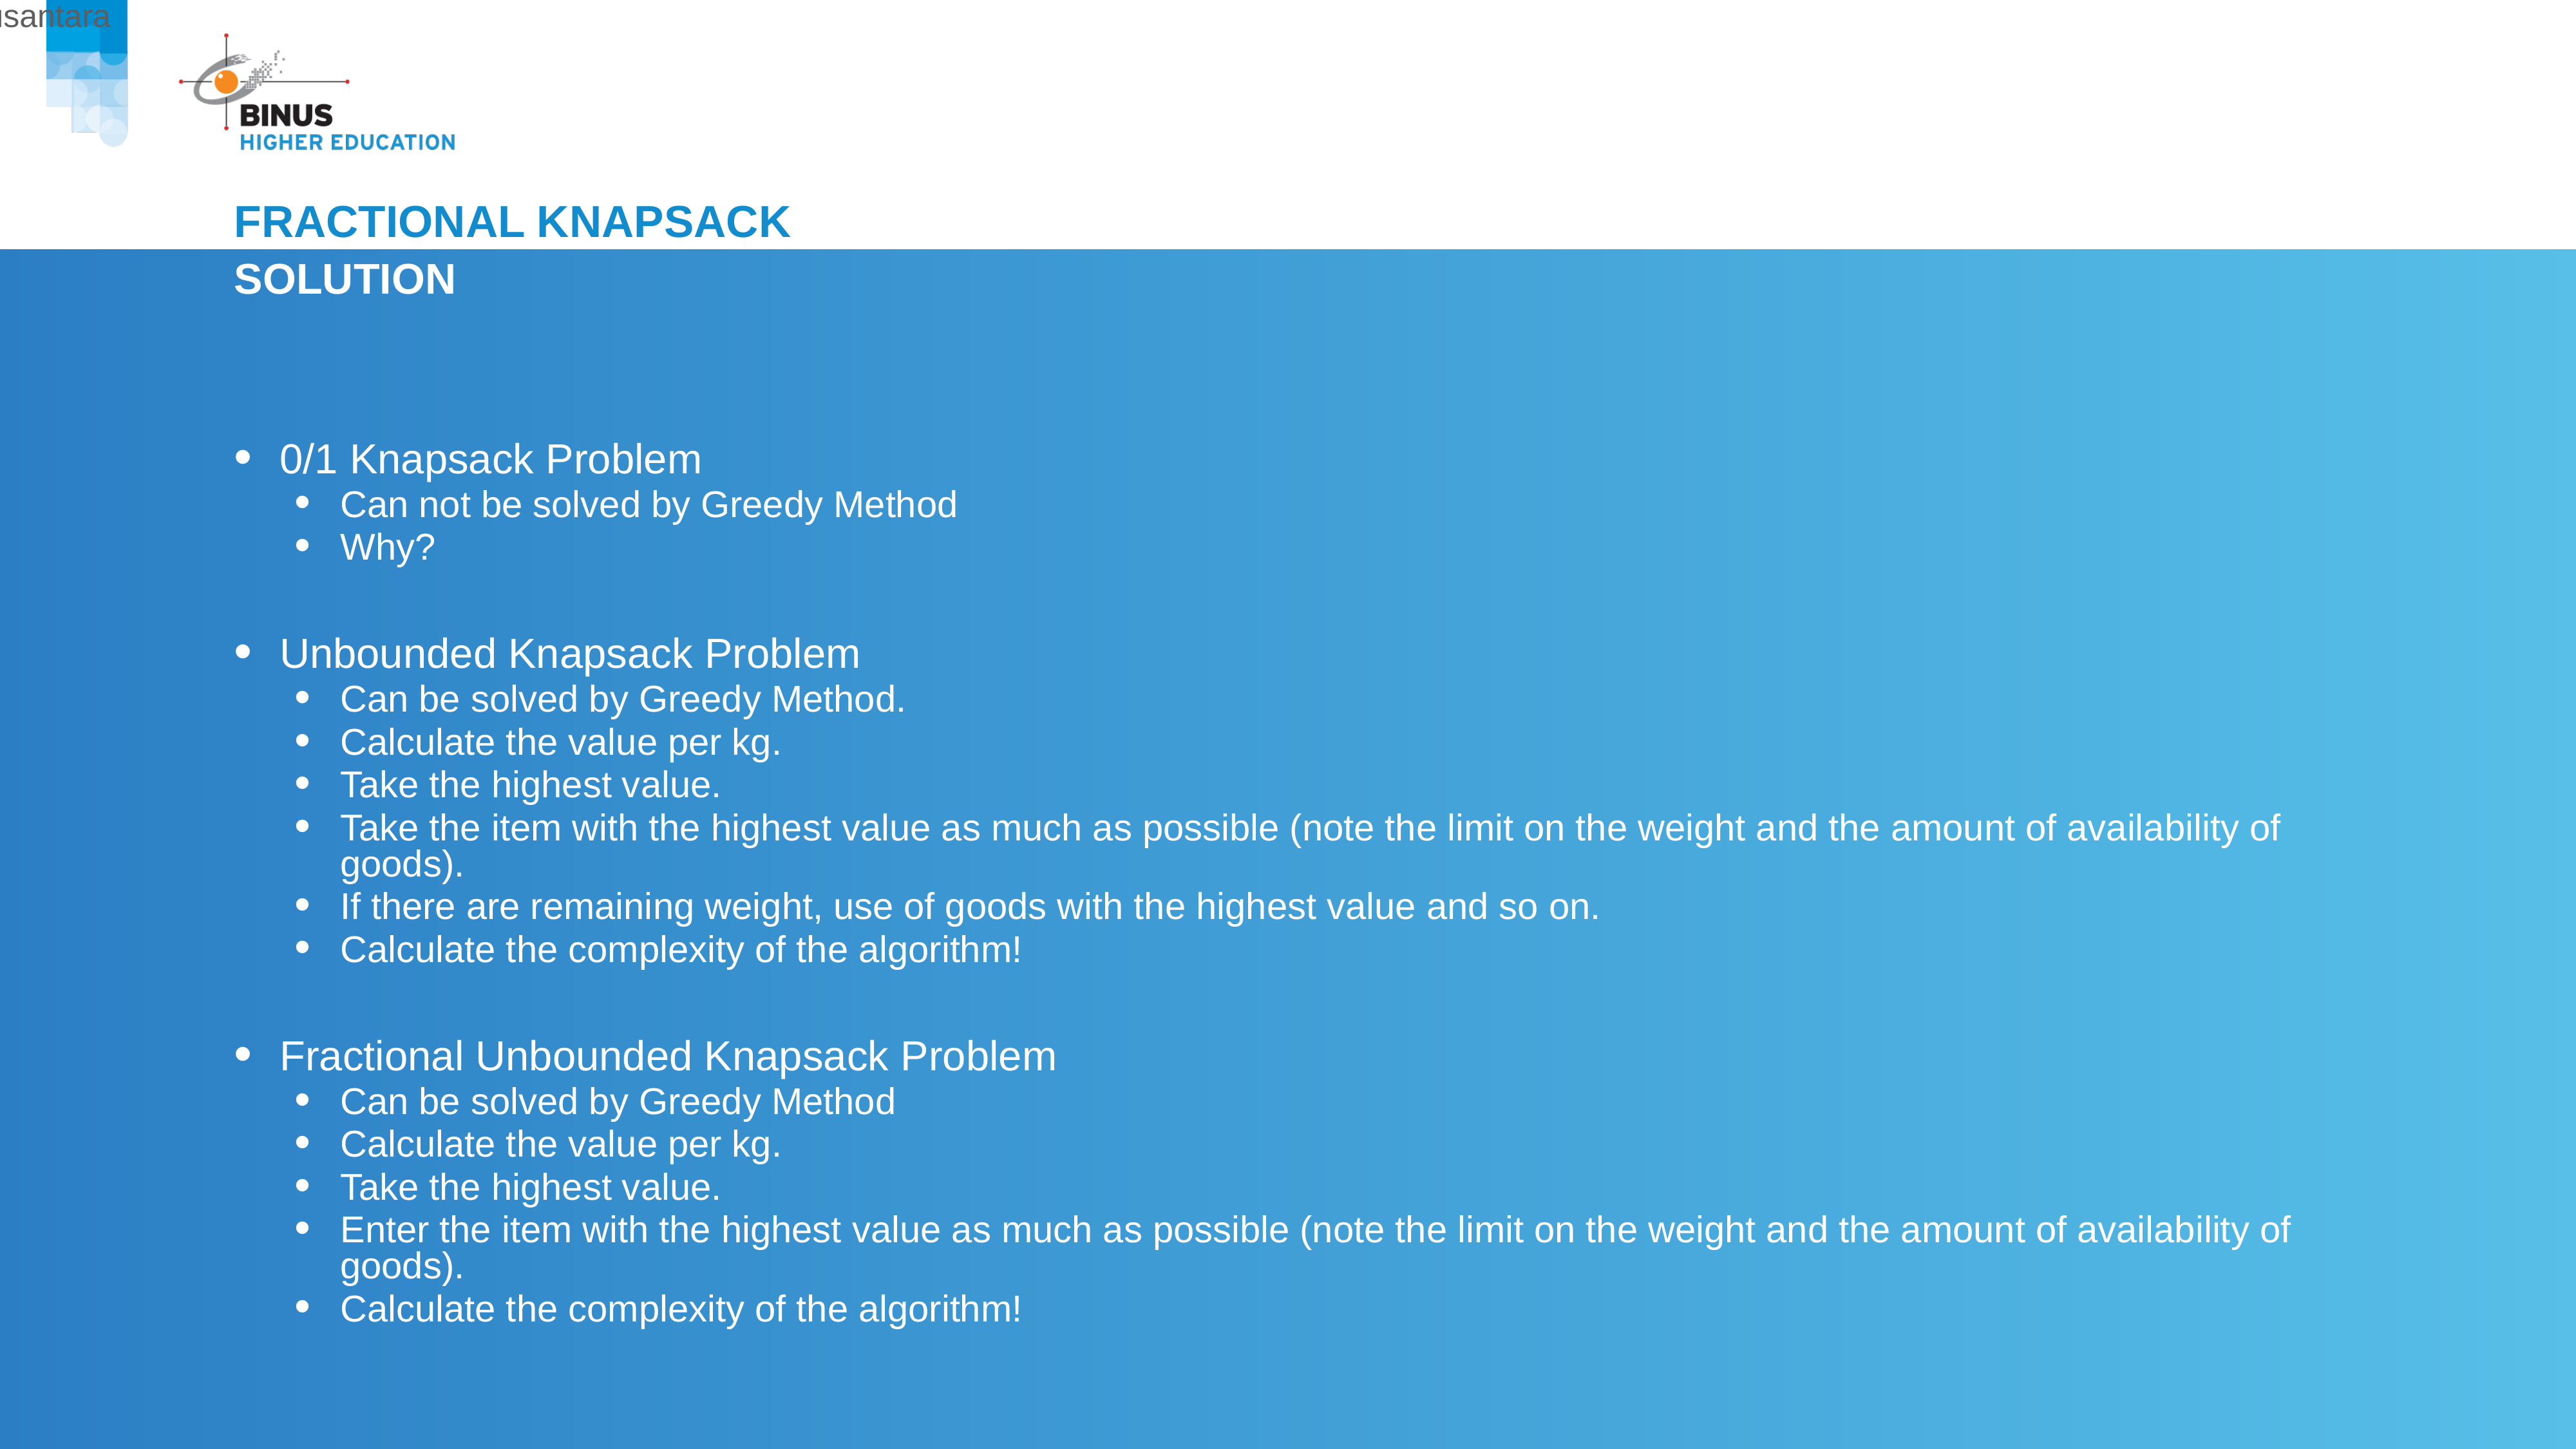

Bina Nusantara
# Fractional knapsack
SOLUTION
0/1 Knapsack Problem
Can not be solved by Greedy Method
Why?

Unbounded Knapsack Problem
Can be solved by Greedy Method.
Calculate the value per kg.
Take the highest value.
Take the item with the highest value as much as possible (note the limit on the weight and the amount of availability of goods).
If there are remaining weight, use of goods with the highest value and so on.
Calculate the complexity of the algorithm!

Fractional Unbounded Knapsack Problem
Can be solved by Greedy Method
Calculate the value per kg.
Take the highest value.
Enter the item with the highest value as much as possible (note the limit on the weight and the amount of availability of goods).
Calculate the complexity of the algorithm!